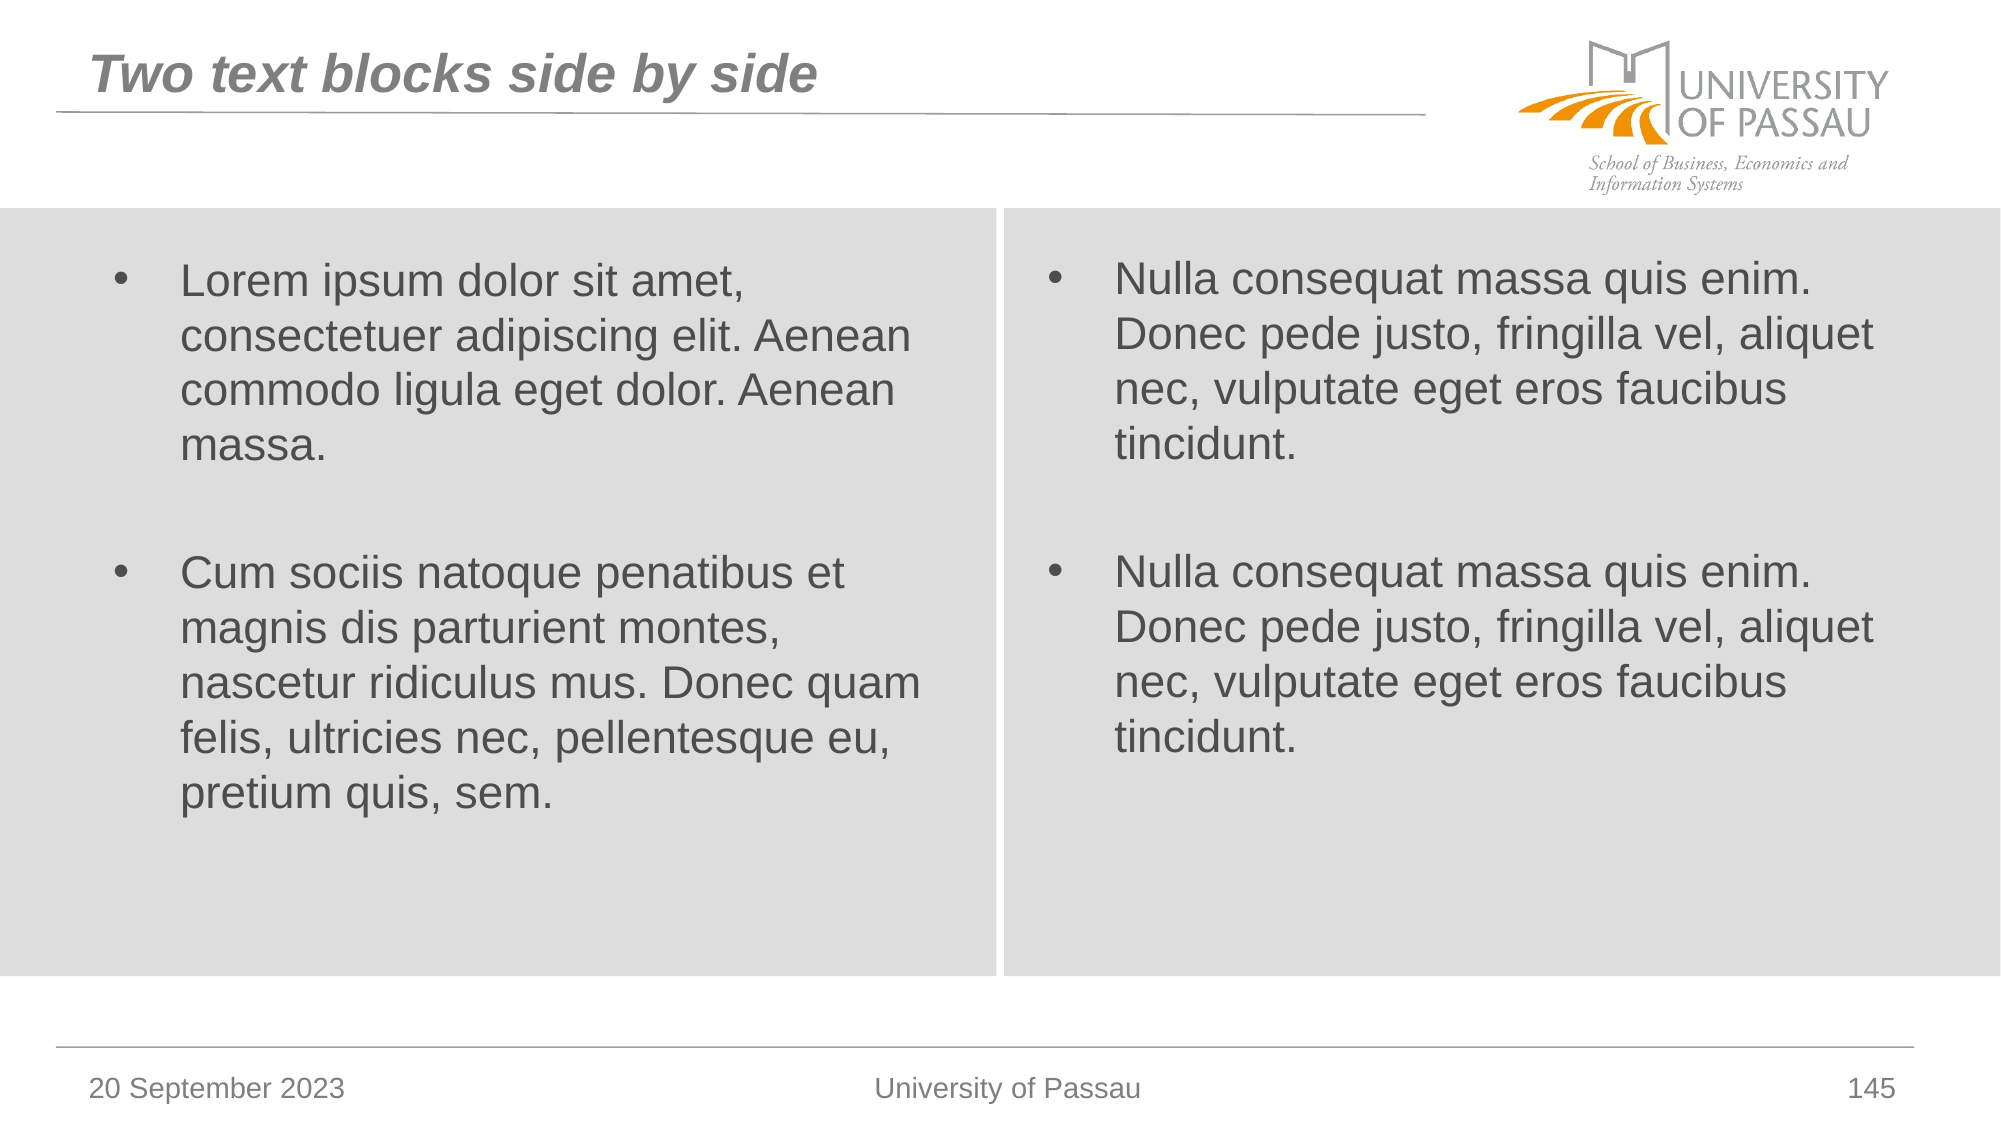

# Two text blocks side by side
Nulla consequat massa quis enim. Donec pede justo, fringilla vel, aliquet nec, vulputate eget eros faucibus tincidunt.

Nulla consequat massa quis enim. Donec pede justo, fringilla vel, aliquet nec, vulputate eget eros faucibus tincidunt.

Lorem ipsum dolor sit amet, consectetuer adipiscing elit. Aenean commodo ligula eget dolor. Aenean massa.

Cum sociis natoque penatibus et magnis dis parturient montes, nascetur ridiculus mus. Donec quam felis, ultricies nec, pellentesque eu, pretium quis, sem.

20 September 2023
University of Passau
145